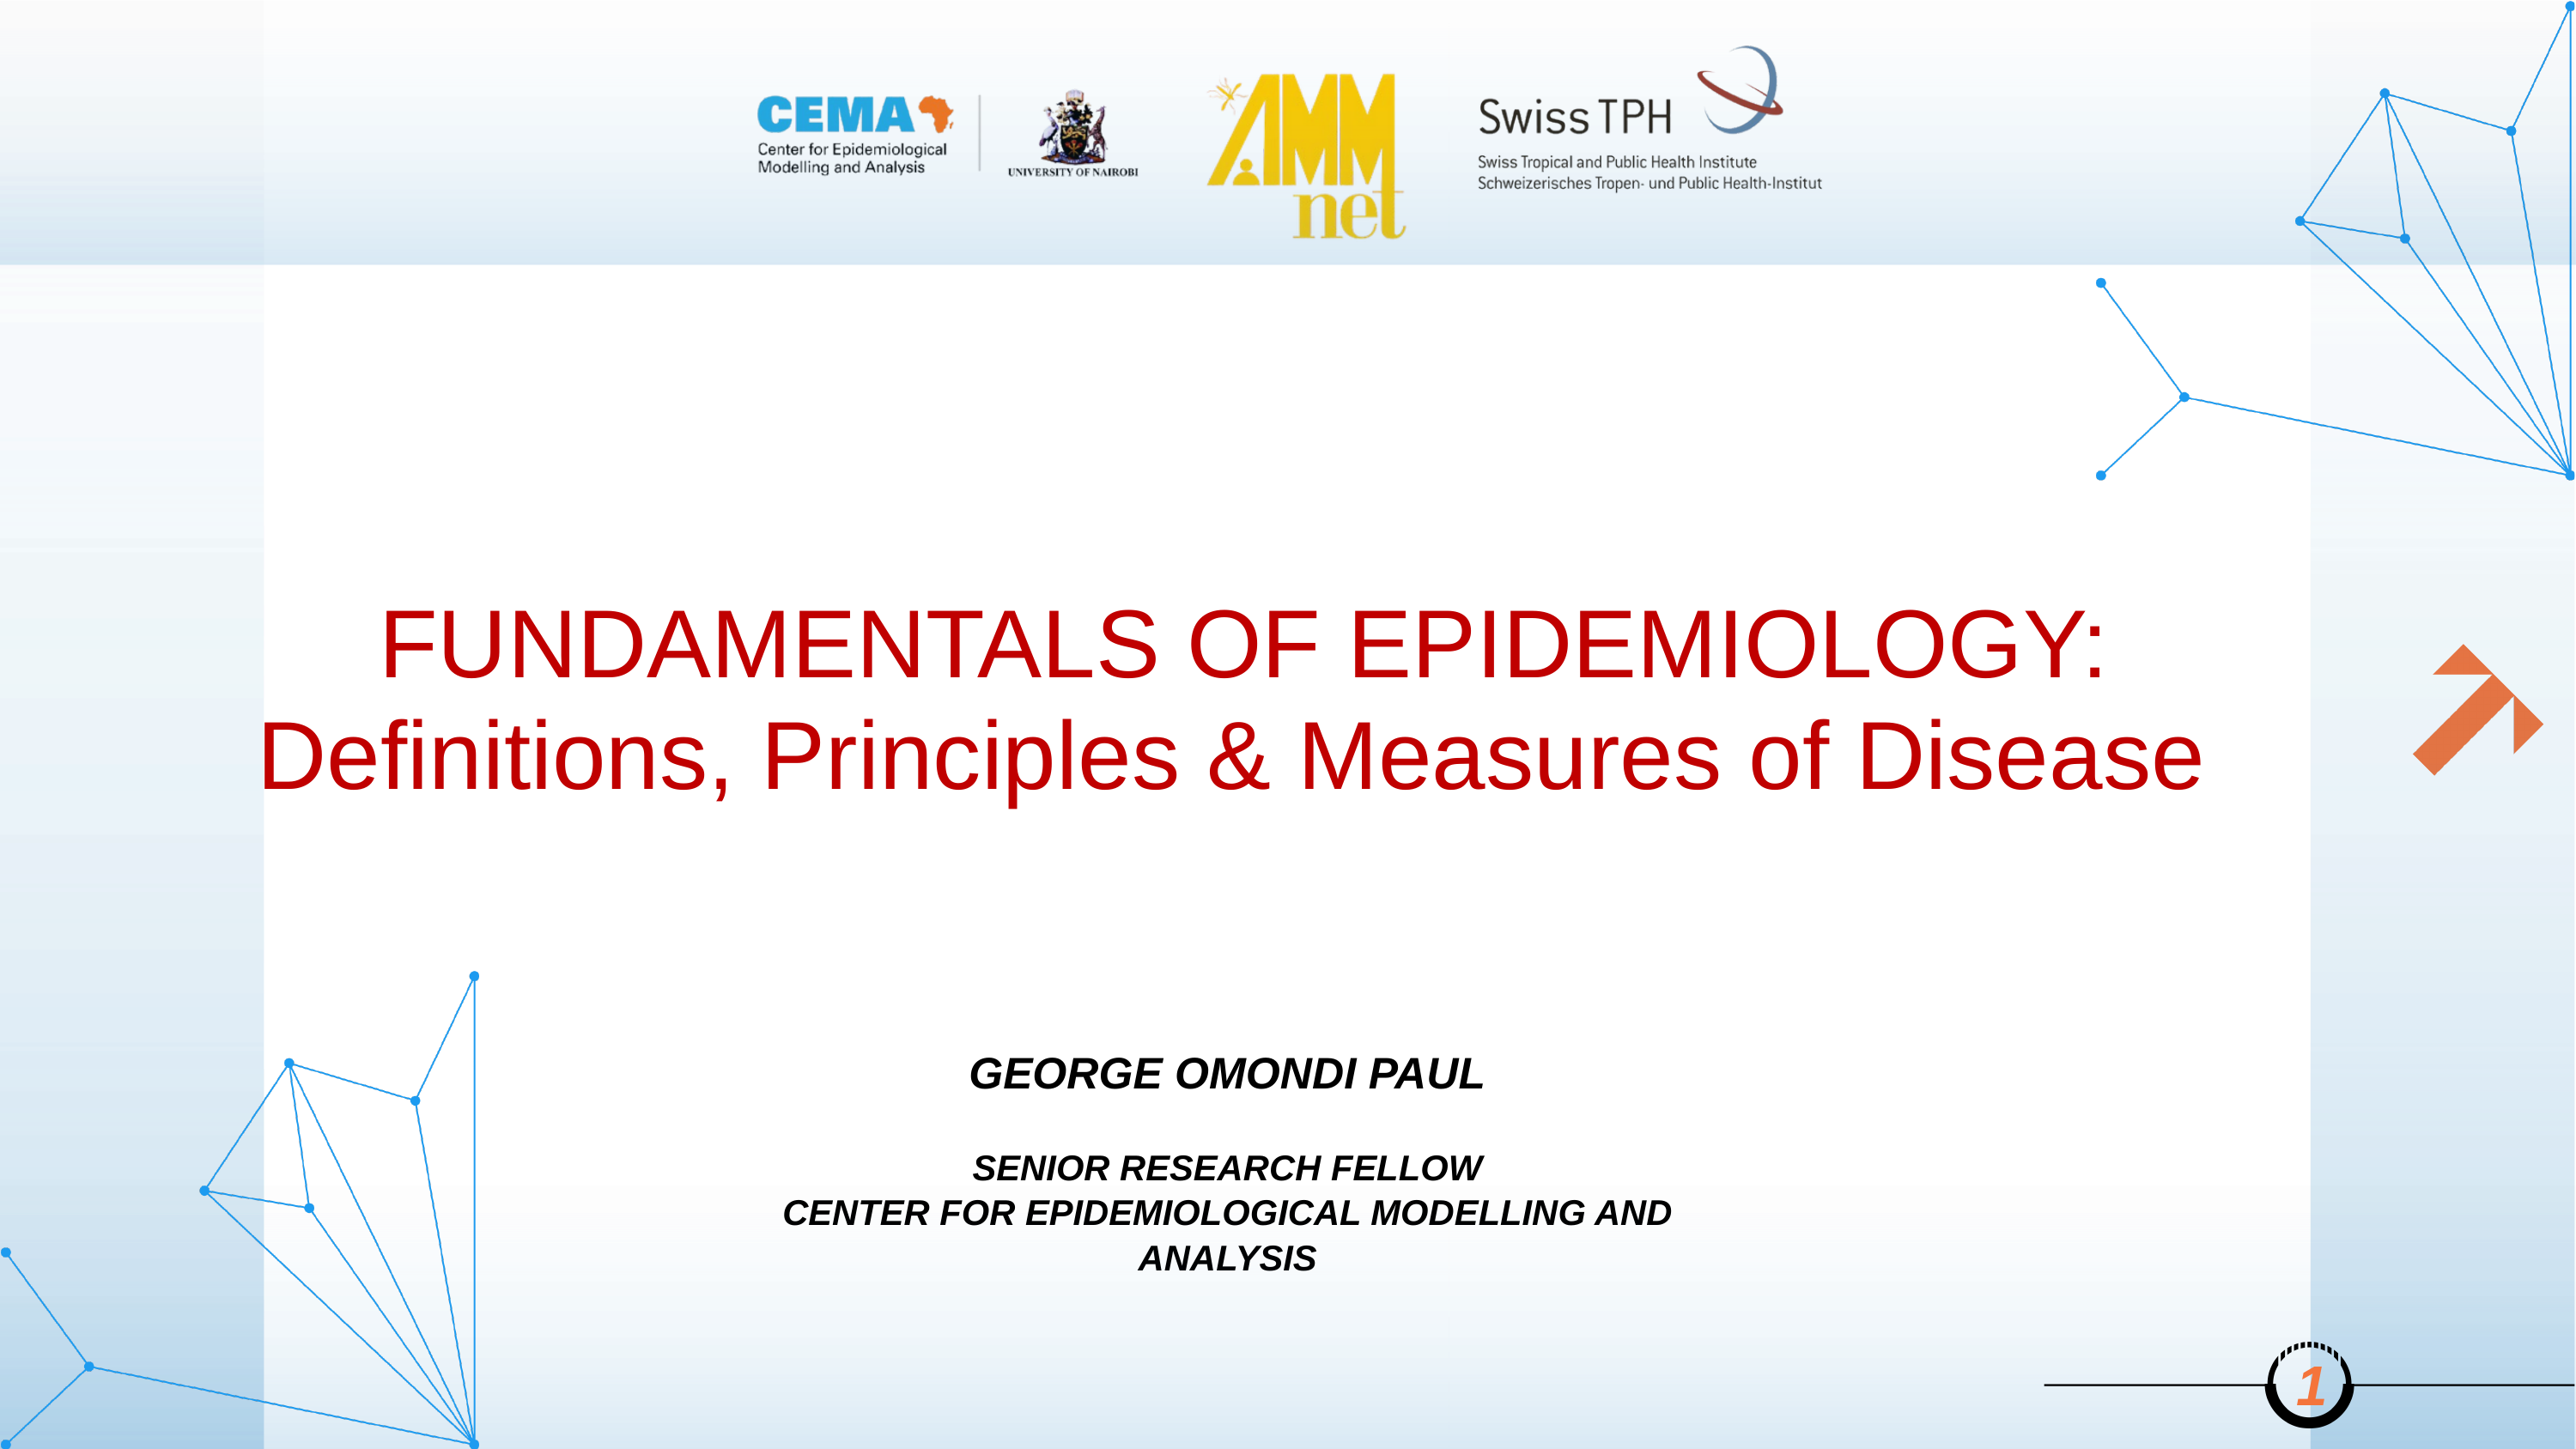

FUNDAMENTALS OF EPIDEMIOLOGY: Definitions, Principles & Measures of Disease

GEORGE OMONDI PAUL

SENIOR RESEARCH FELLOW
CENTER FOR EPIDEMIOLOGICAL MODELLING AND ANALYSIS

1